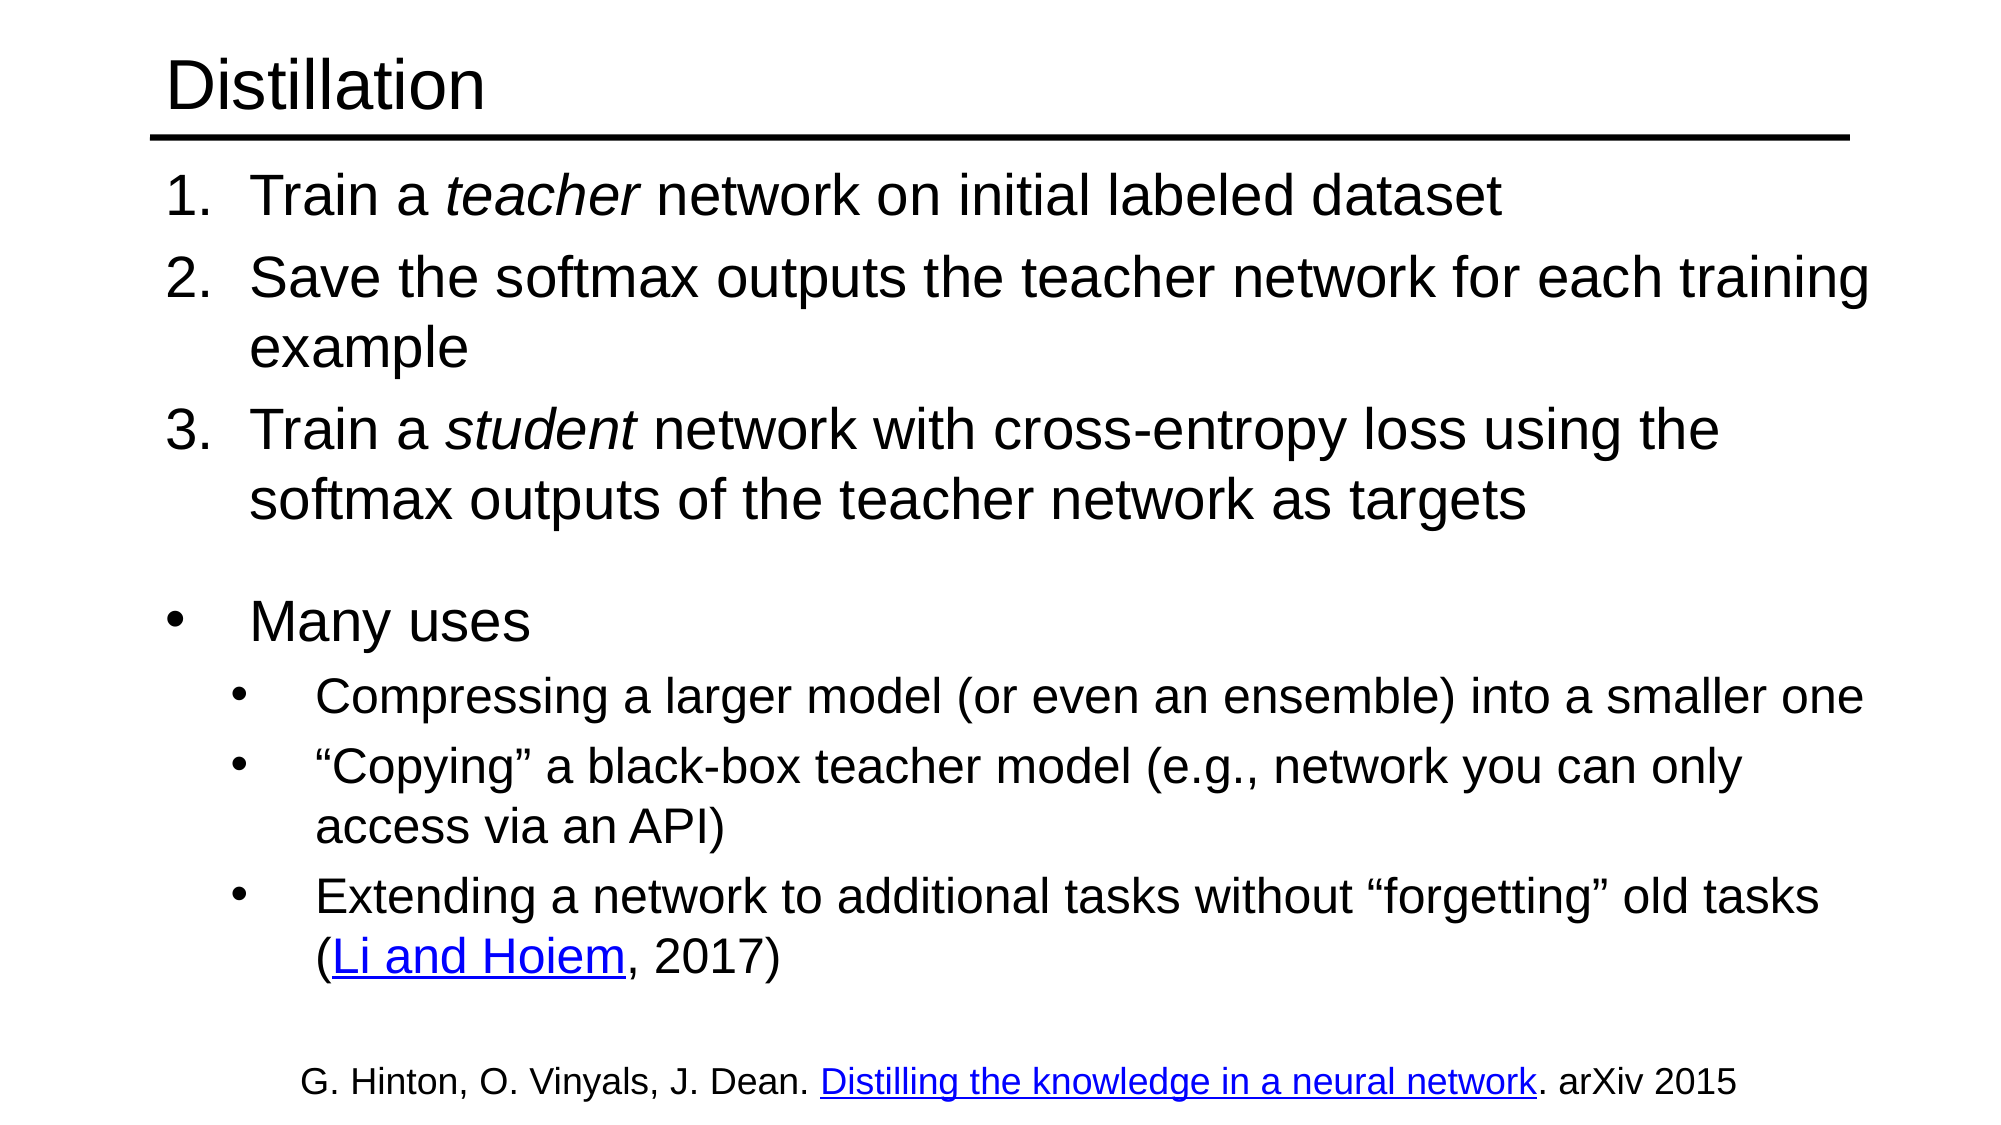

# Distillation
Train a teacher network on initial labeled dataset
Save the softmax outputs the teacher network for each training example
Train a student network with cross-entropy loss using the softmax outputs of the teacher network as targets

Many uses
Compressing a larger model (or even an ensemble) into a smaller one
“Copying” a black-box teacher model (e.g., network you can only access via an API)
Extending a network to additional tasks without “forgetting” old tasks
(Li and Hoiem, 2017)

G. Hinton, O. Vinyals, J. Dean. Distilling the knowledge in a neural network. arXiv 2015